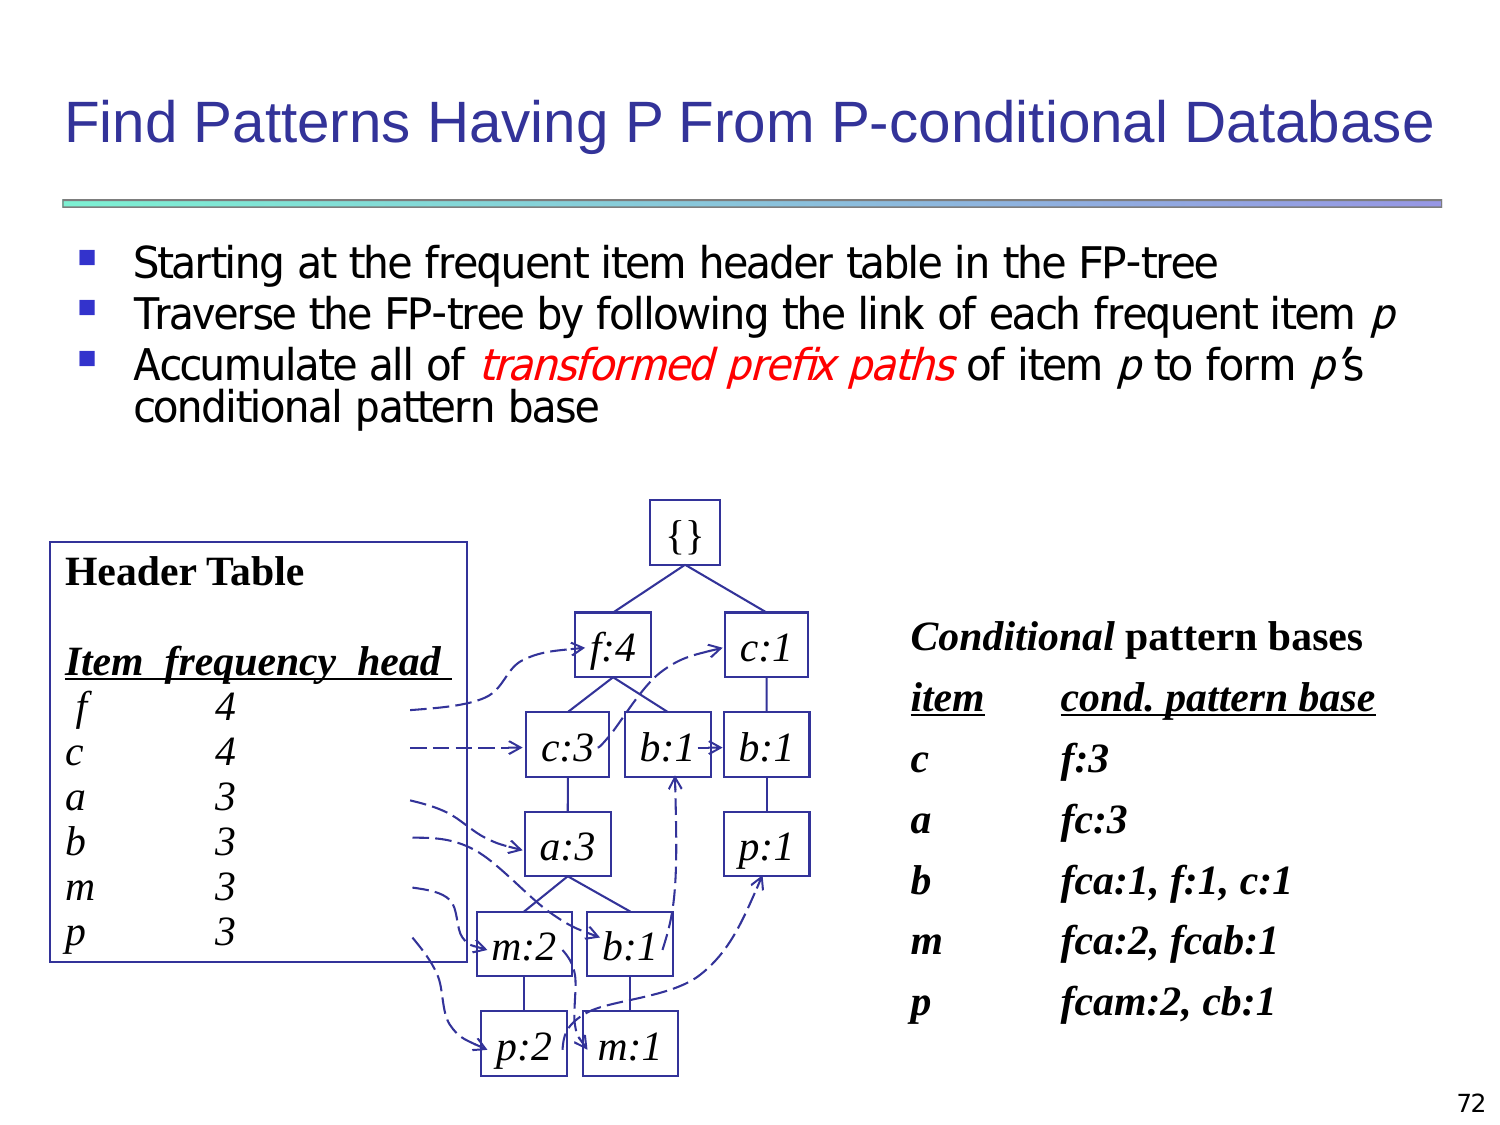

# Find Patterns Having P From P-conditional Database
Starting at the frequent item header table in the FP-tree
Traverse the FP-tree by following the link of each frequent item p
Accumulate all of transformed prefix paths of item p to form p’s conditional pattern base
{}
Header Table

Item  frequency  head
 f	4
c	4
a	3
b	3
m	3
p	3
f:4
c:1

c:3
b:1
b:1

a:3
p:1

m:2
b:1

p:2
m:1
Conditional pattern bases
item	cond. pattern base
c	f:3
a	fc:3
b	fca:1, f:1, c:1
m	fca:2, fcab:1
p	fcam:2, cb:1
72